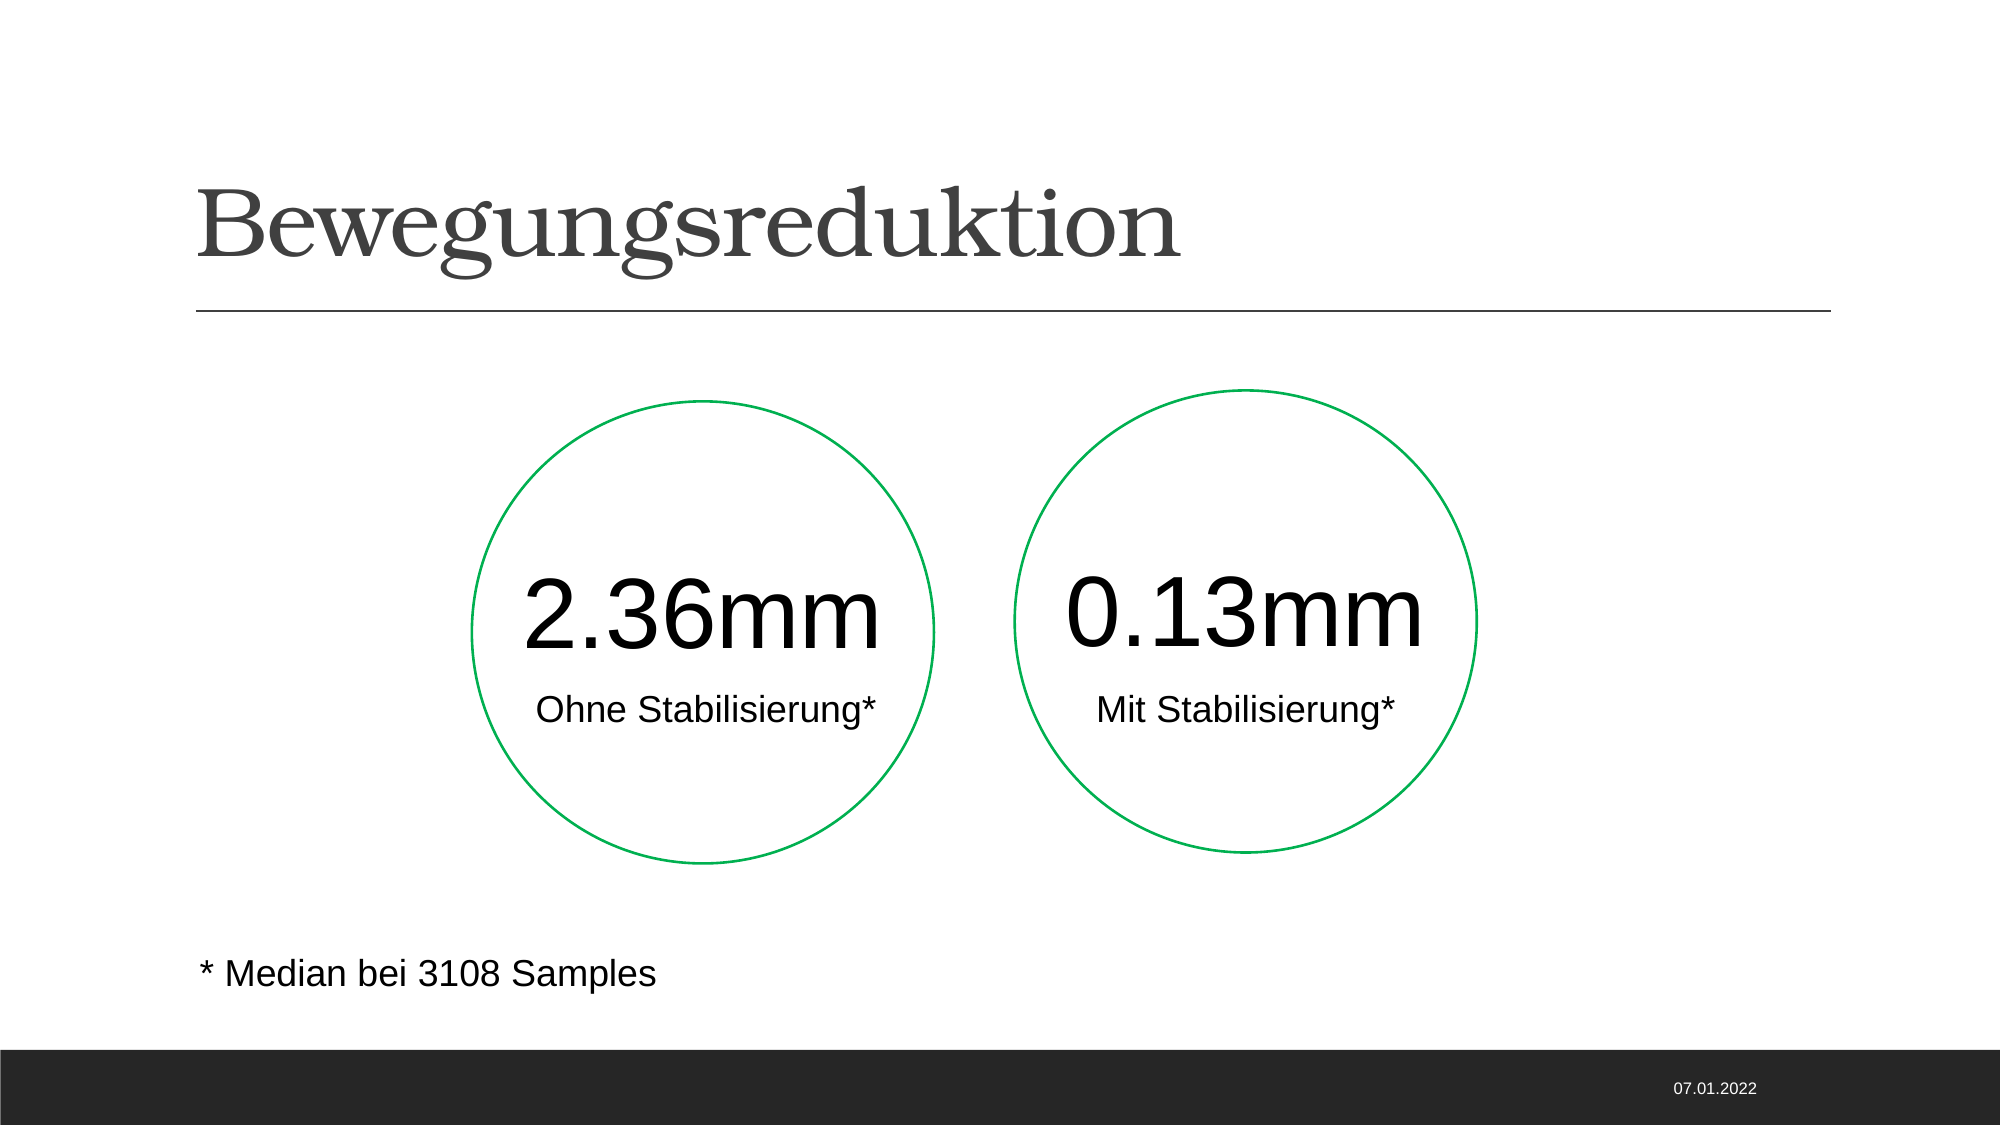

# Bewegungsreduktion

0.13mm
2.36mm
Ohne Stabilisierung*
Mit Stabilisierung*
* Median bei 3108 Samples
07.01.2022